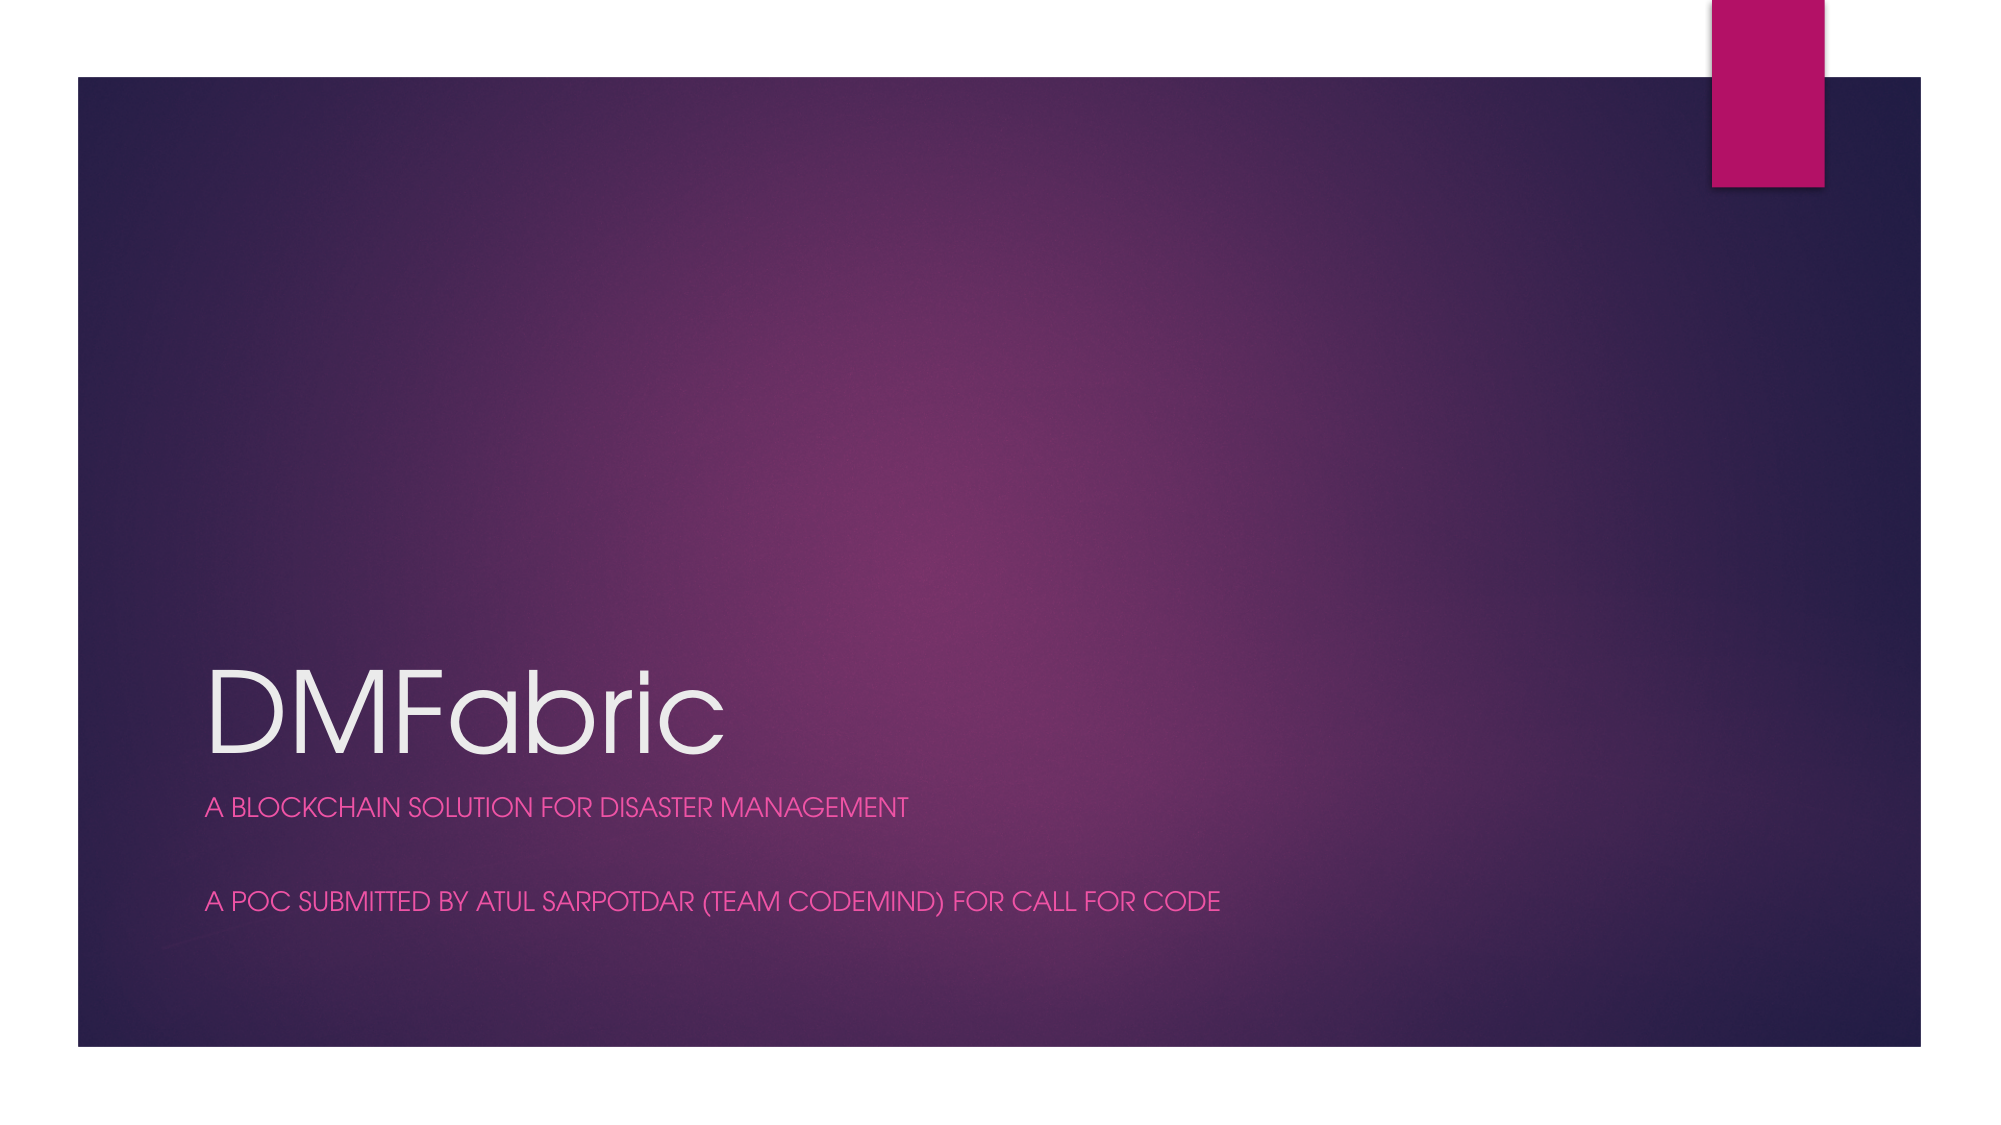

# DMFabric
A blockchain Solution for Disaster Management

A POC submitted by Atul Sarpotdar (Team CODEMIND) for CALL FOR CODE